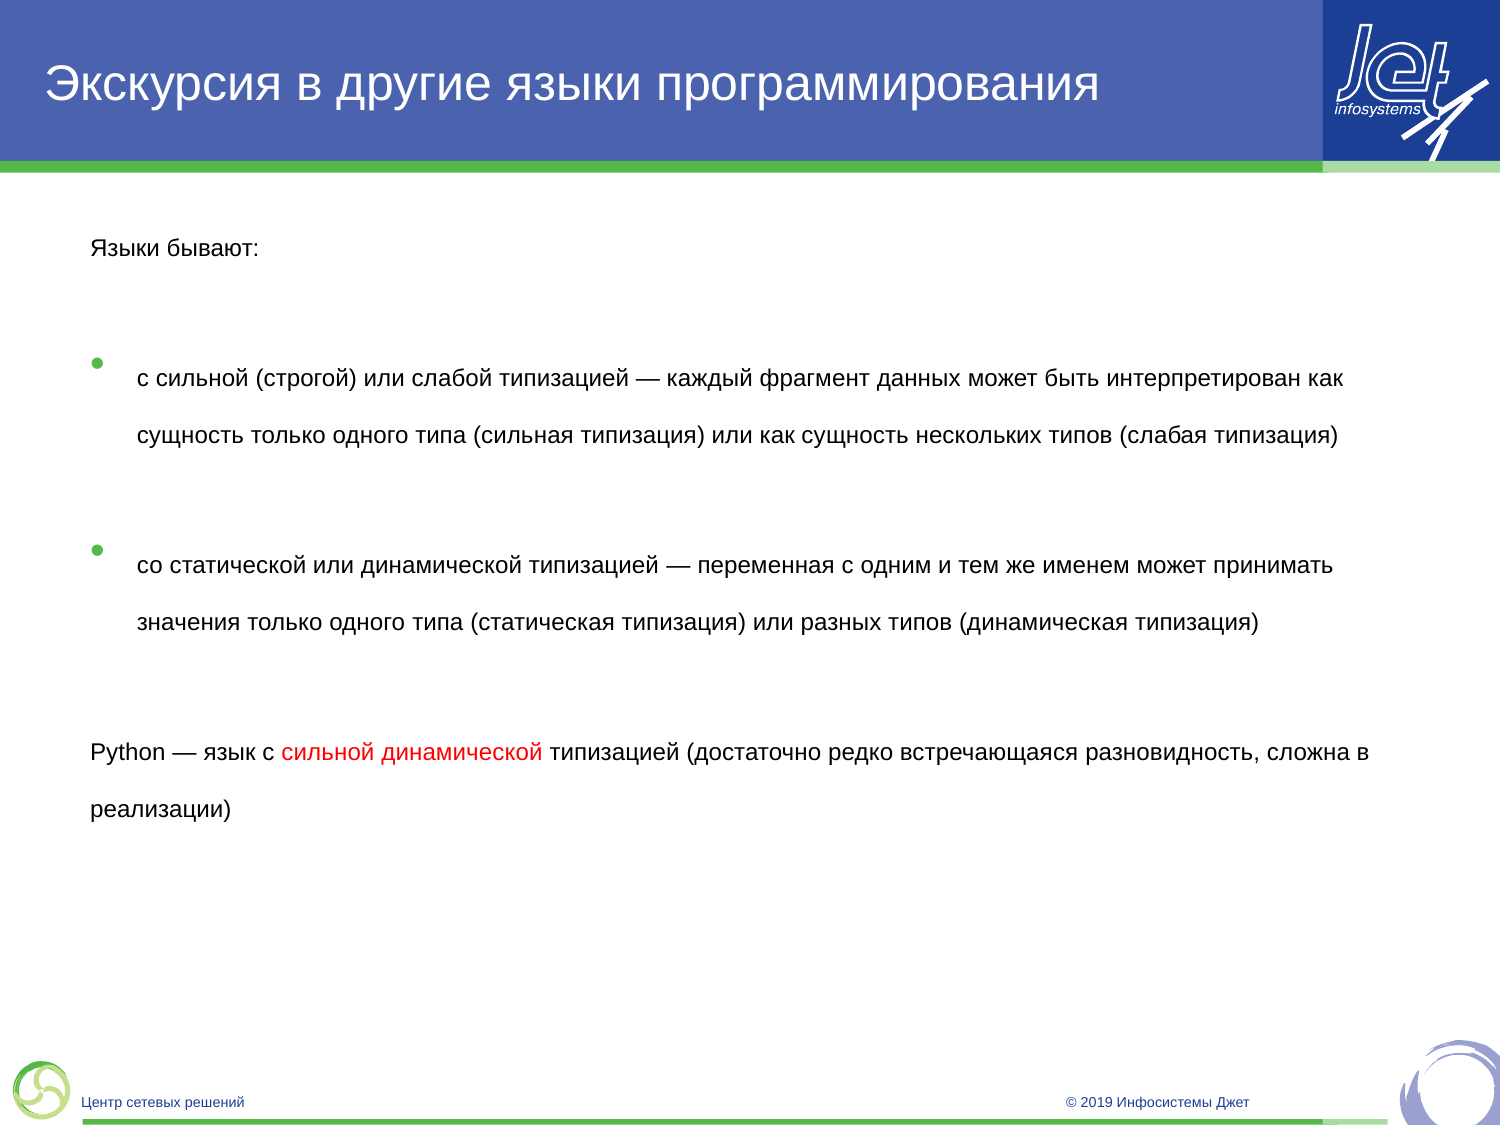

# Экскурсия в другие языки программирования
Языки бывают:

с сильной (строгой) или слабой типизацией — каждый фрагмент данных может быть интерпретирован как сущность только одного типа (сильная типизация) или как сущность нескольких типов (слабая типизация)

со статической или динамической типизацией — переменная с одним и тем же именем может принимать значения только одного типа (статическая типизация) или разных типов (динамическая типизация)

Python — язык с сильной динамической типизацией (достаточно редко встречающаяся разновидность, сложна в реализации)